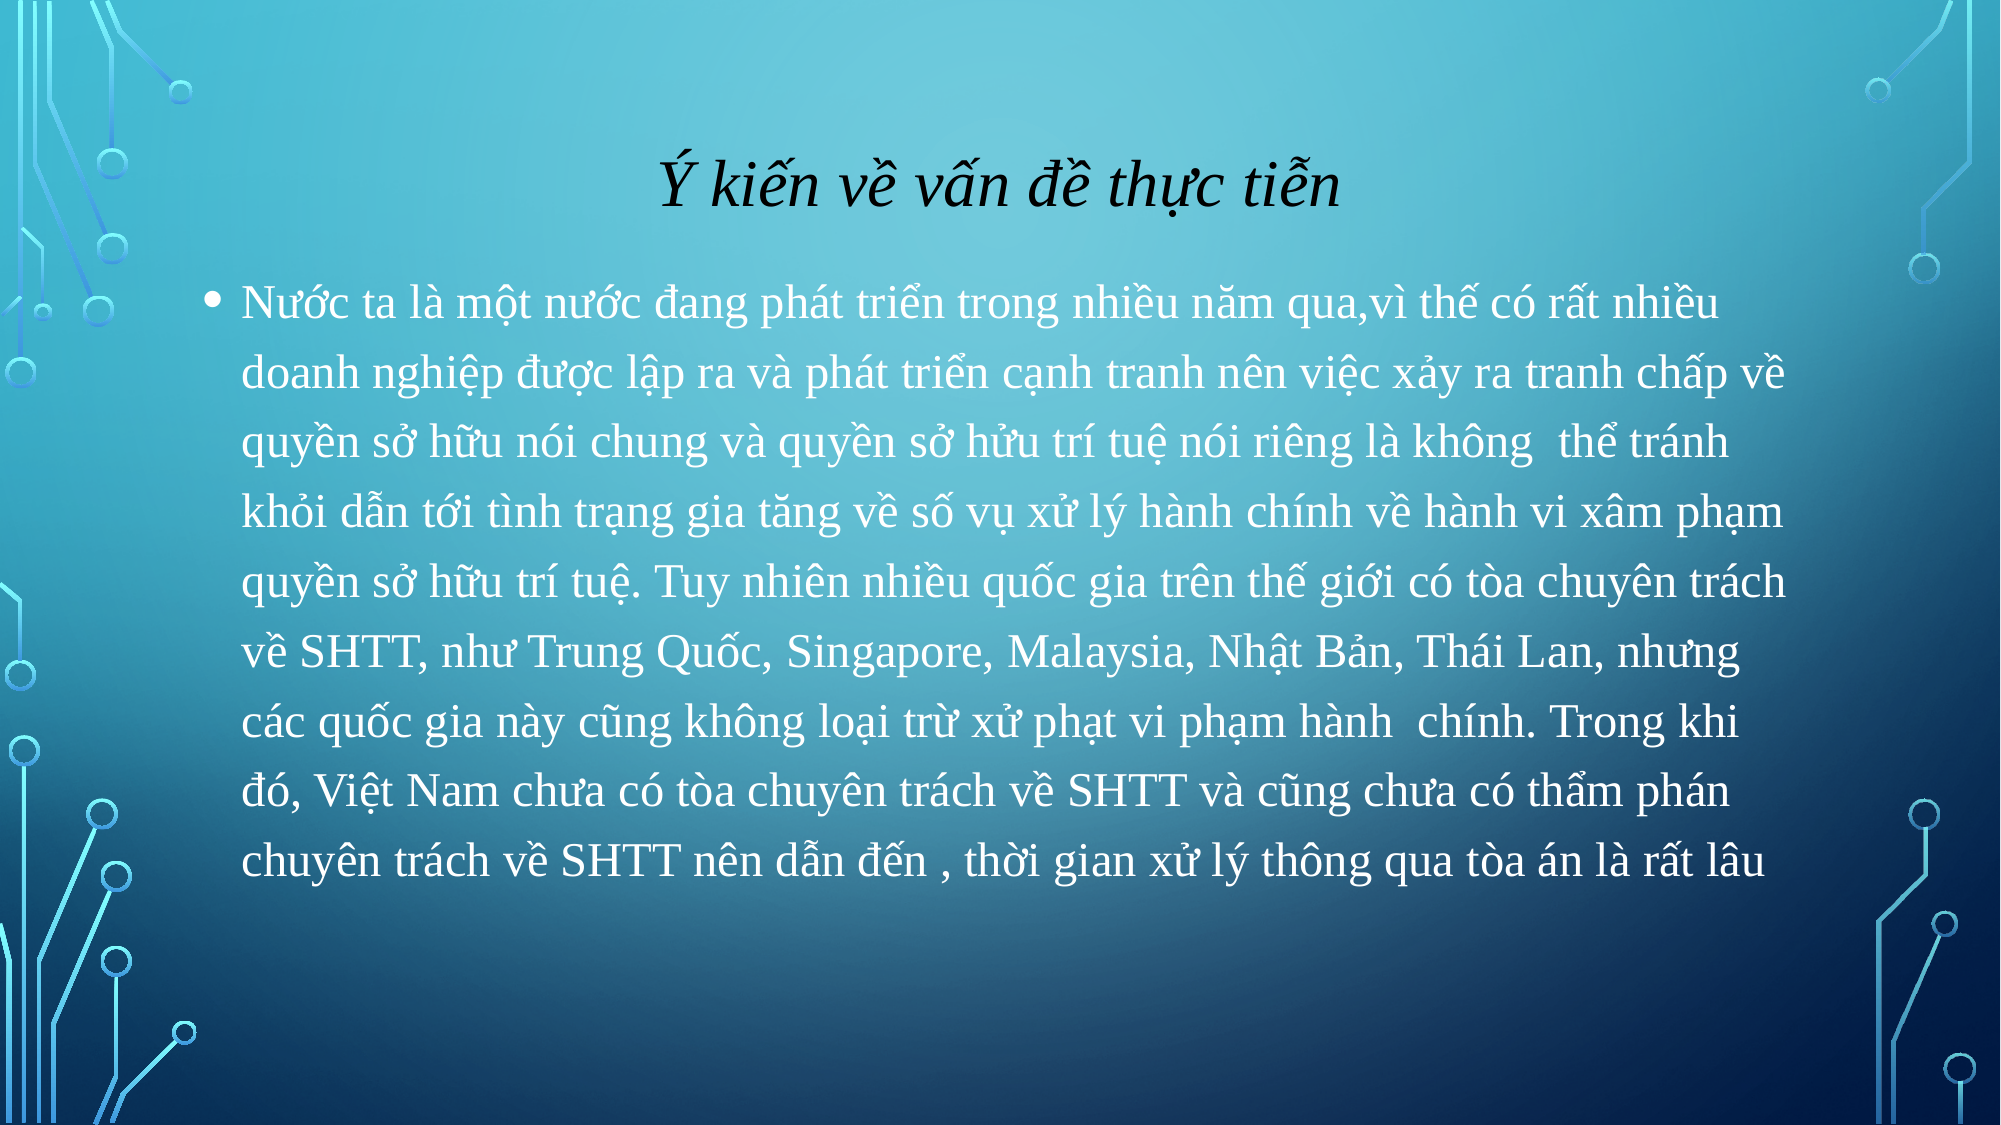

Ý kiến về vấn đề thực tiễn
Nước ta là một nước đang phát triển trong nhiều năm qua,vì thế có rất nhiều doanh nghiệp được lập ra và phát triển cạnh tranh nên việc xảy ra tranh chấp về quyền sở hữu nói chung và quyền sở hửu trí tuệ nói riêng là không  thể tránh khỏi dẫn tới tình trạng gia tăng về số vụ xử lý hành chính về hành vi xâm phạm quyền sở hữu trí tuệ. Tuy nhiên nhiều quốc gia trên thế giới có tòa chuyên trách về SHTT, như Trung Quốc, Singapore, Malaysia, Nhật Bản, Thái Lan, nhưng các quốc gia này cũng không loại trừ xử phạt vi phạm hành  chính. Trong khi đó, Việt Nam chưa có tòa chuyên trách về SHTT và cũng chưa có thẩm phán chuyên trách về SHTT nên dẫn đến , thời gian xử lý thông qua tòa án là rất lâu